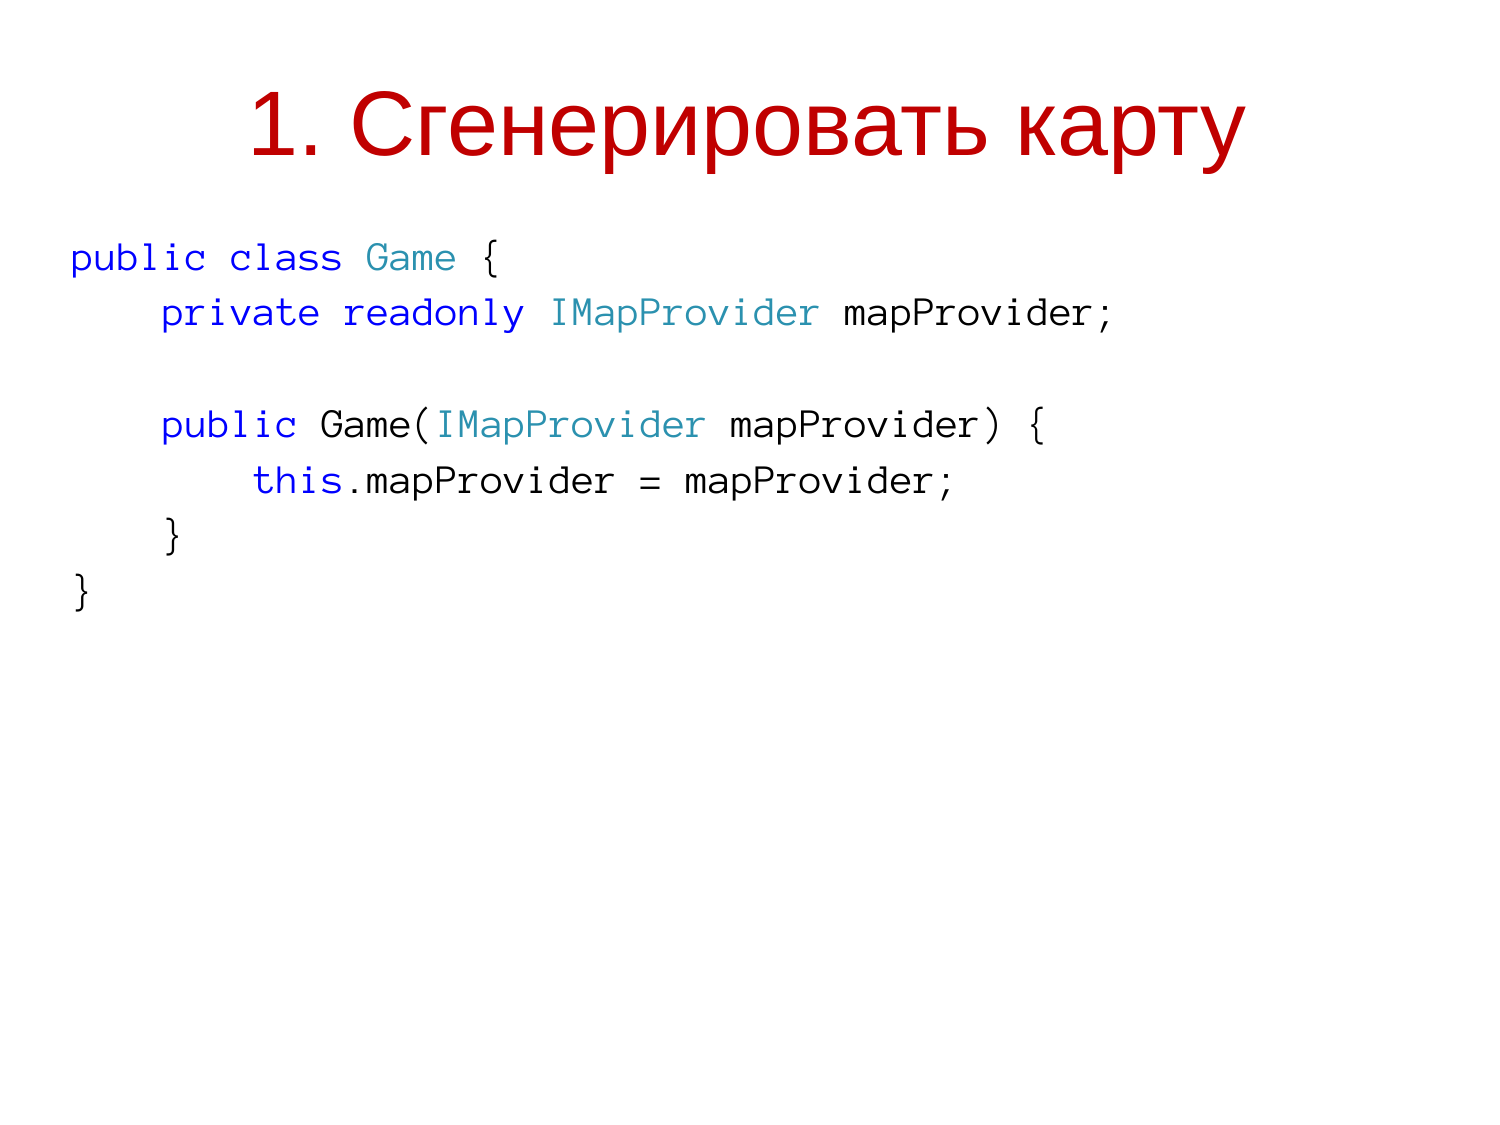

# 1. Сгенерировать карту
public class Game {
    private readonly IMapProvider mapProvider;

    public Game(IMapProvider mapProvider) {
        this.mapProvider = mapProvider;
    }
}